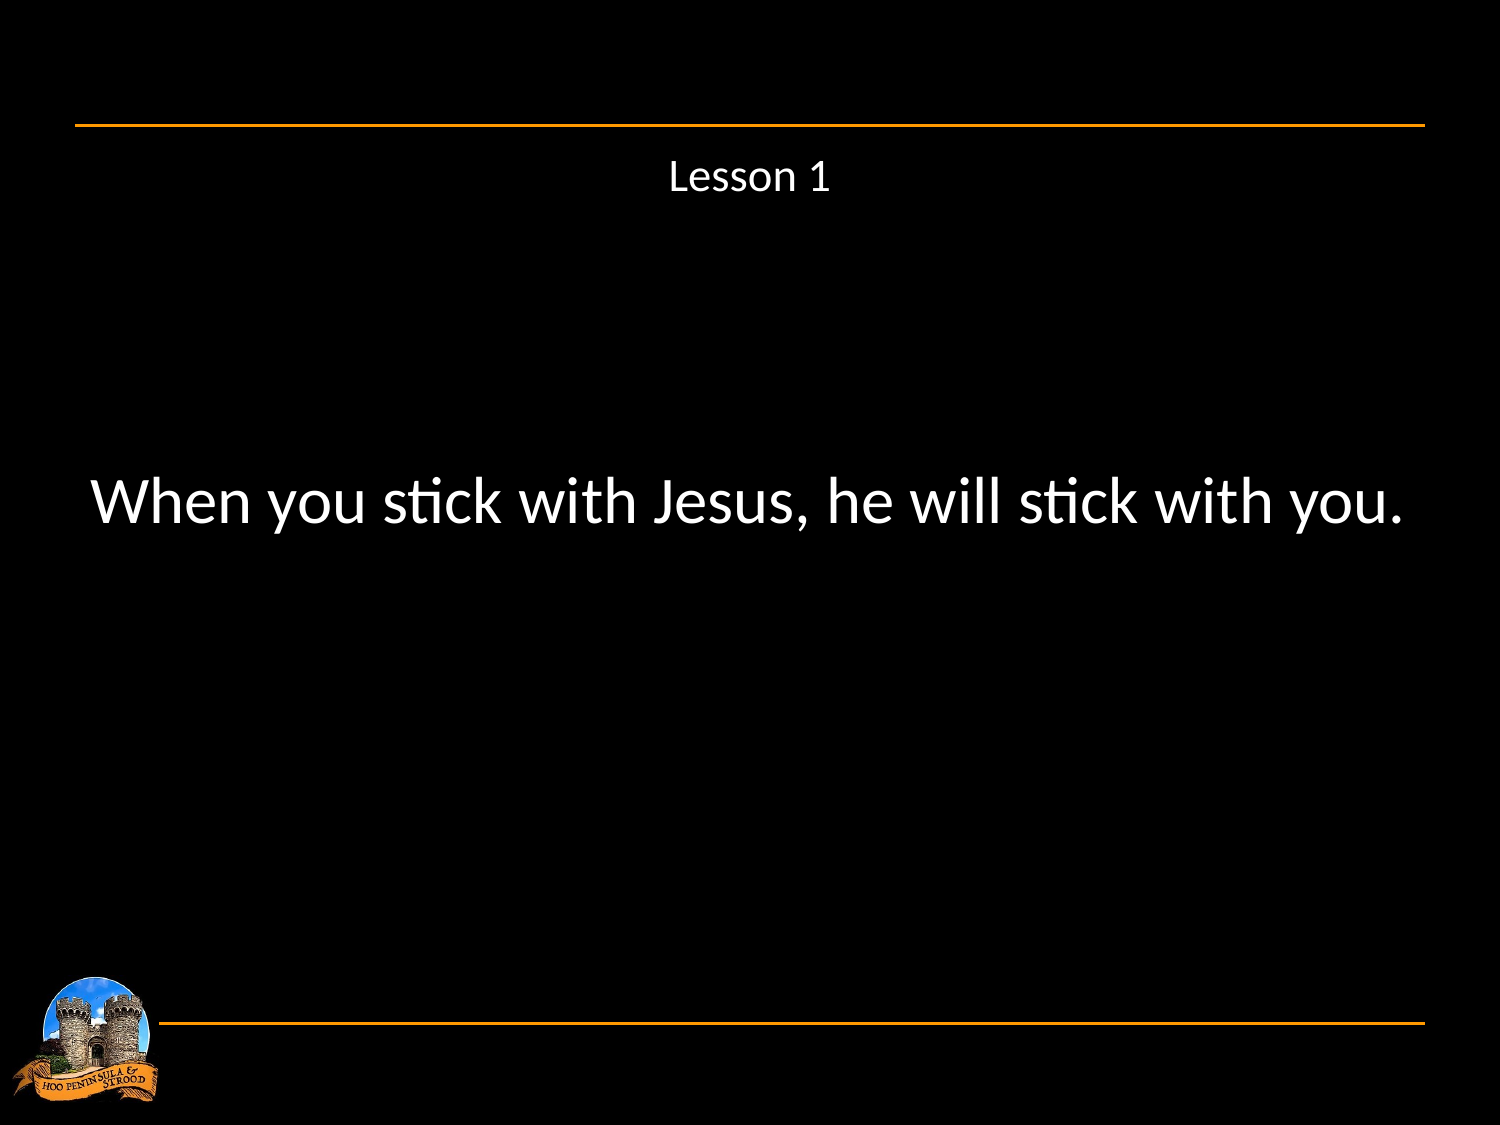

# Lesson 1

When you stick with Jesus, he will stick with you.